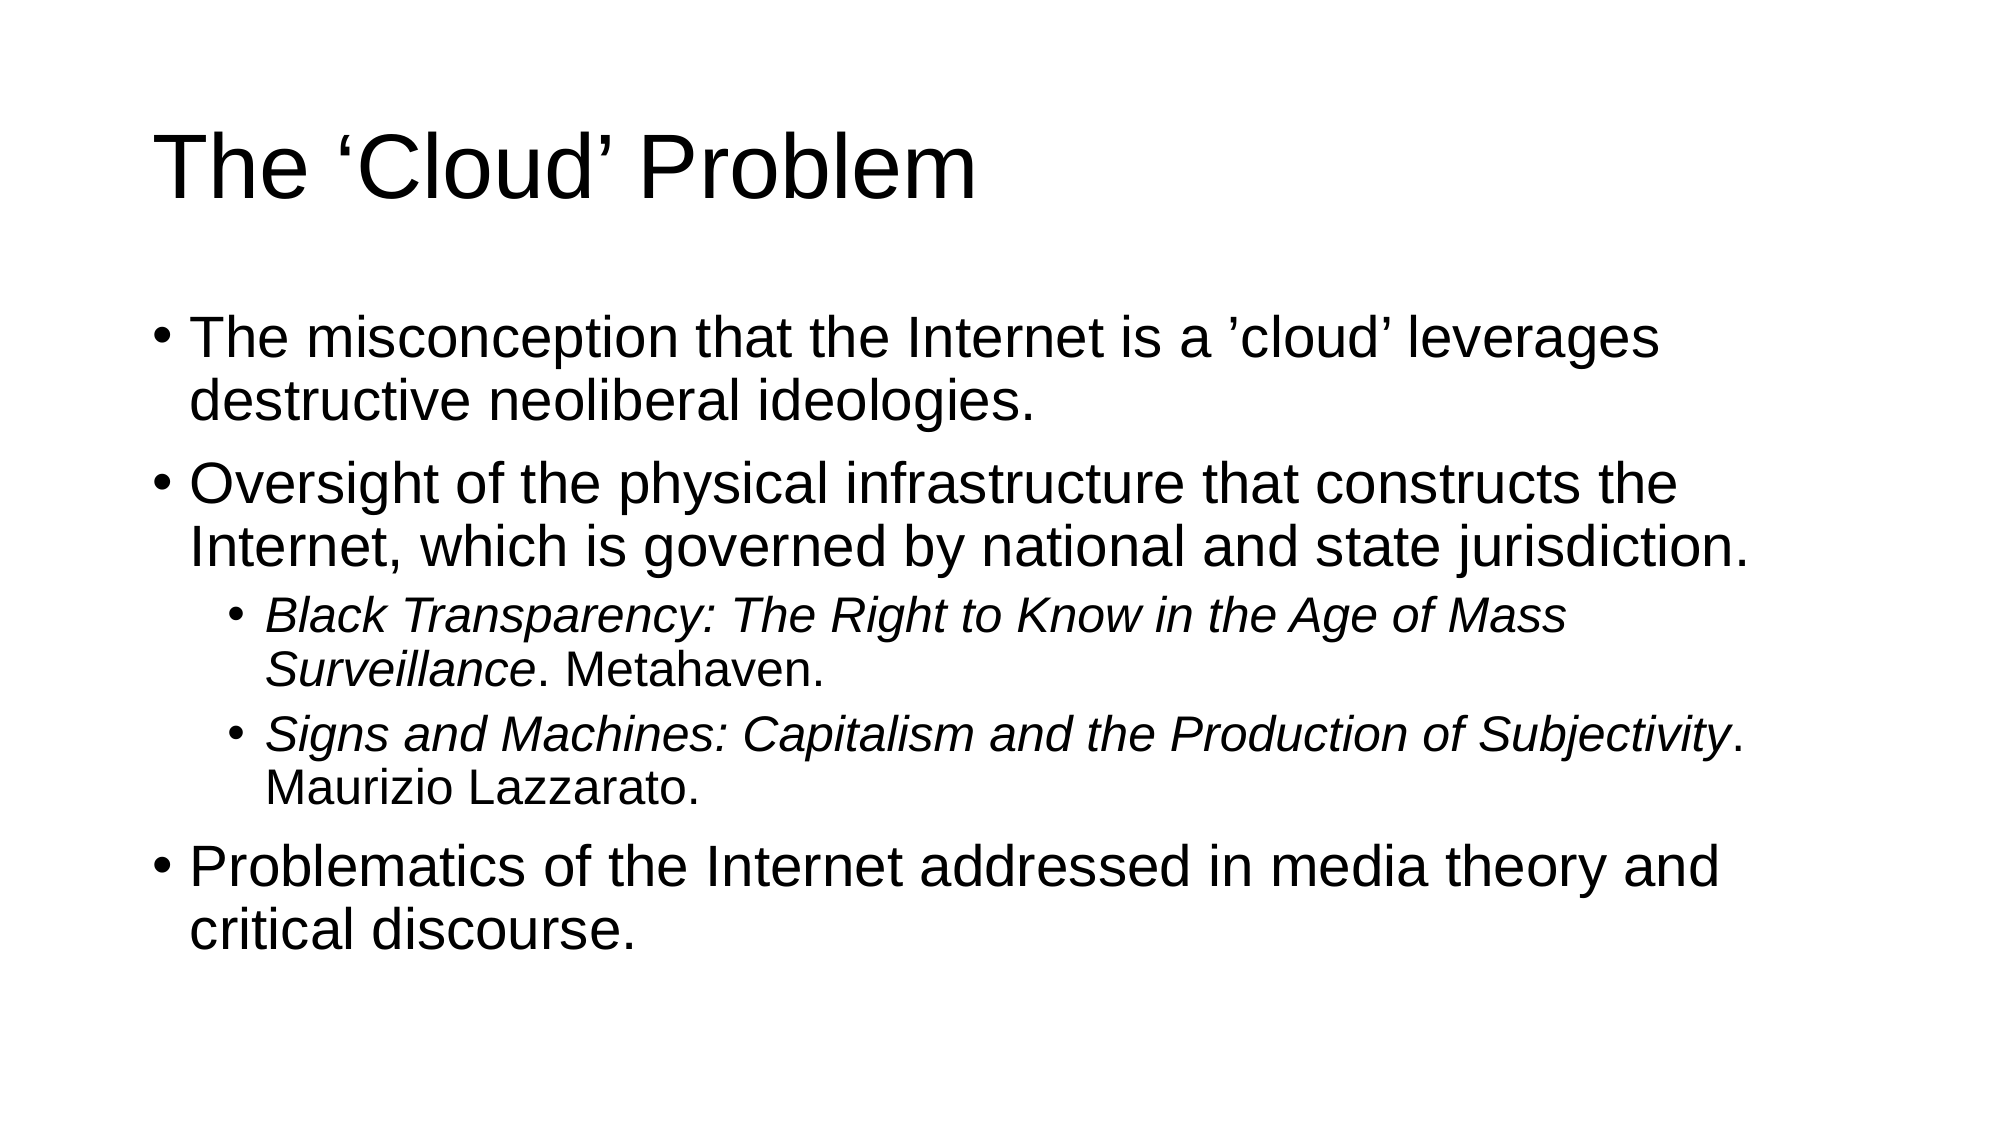

# The ‘Cloud’ Problem
The misconception that the Internet is a ’cloud’ leverages destructive neoliberal ideologies.
Oversight of the physical infrastructure that constructs the Internet, which is governed by national and state jurisdiction.
Black Transparency: The Right to Know in the Age of Mass Surveillance. Metahaven.
Signs and Machines: Capitalism and the Production of Subjectivity. Maurizio Lazzarato.
Problematics of the Internet addressed in media theory and critical discourse.